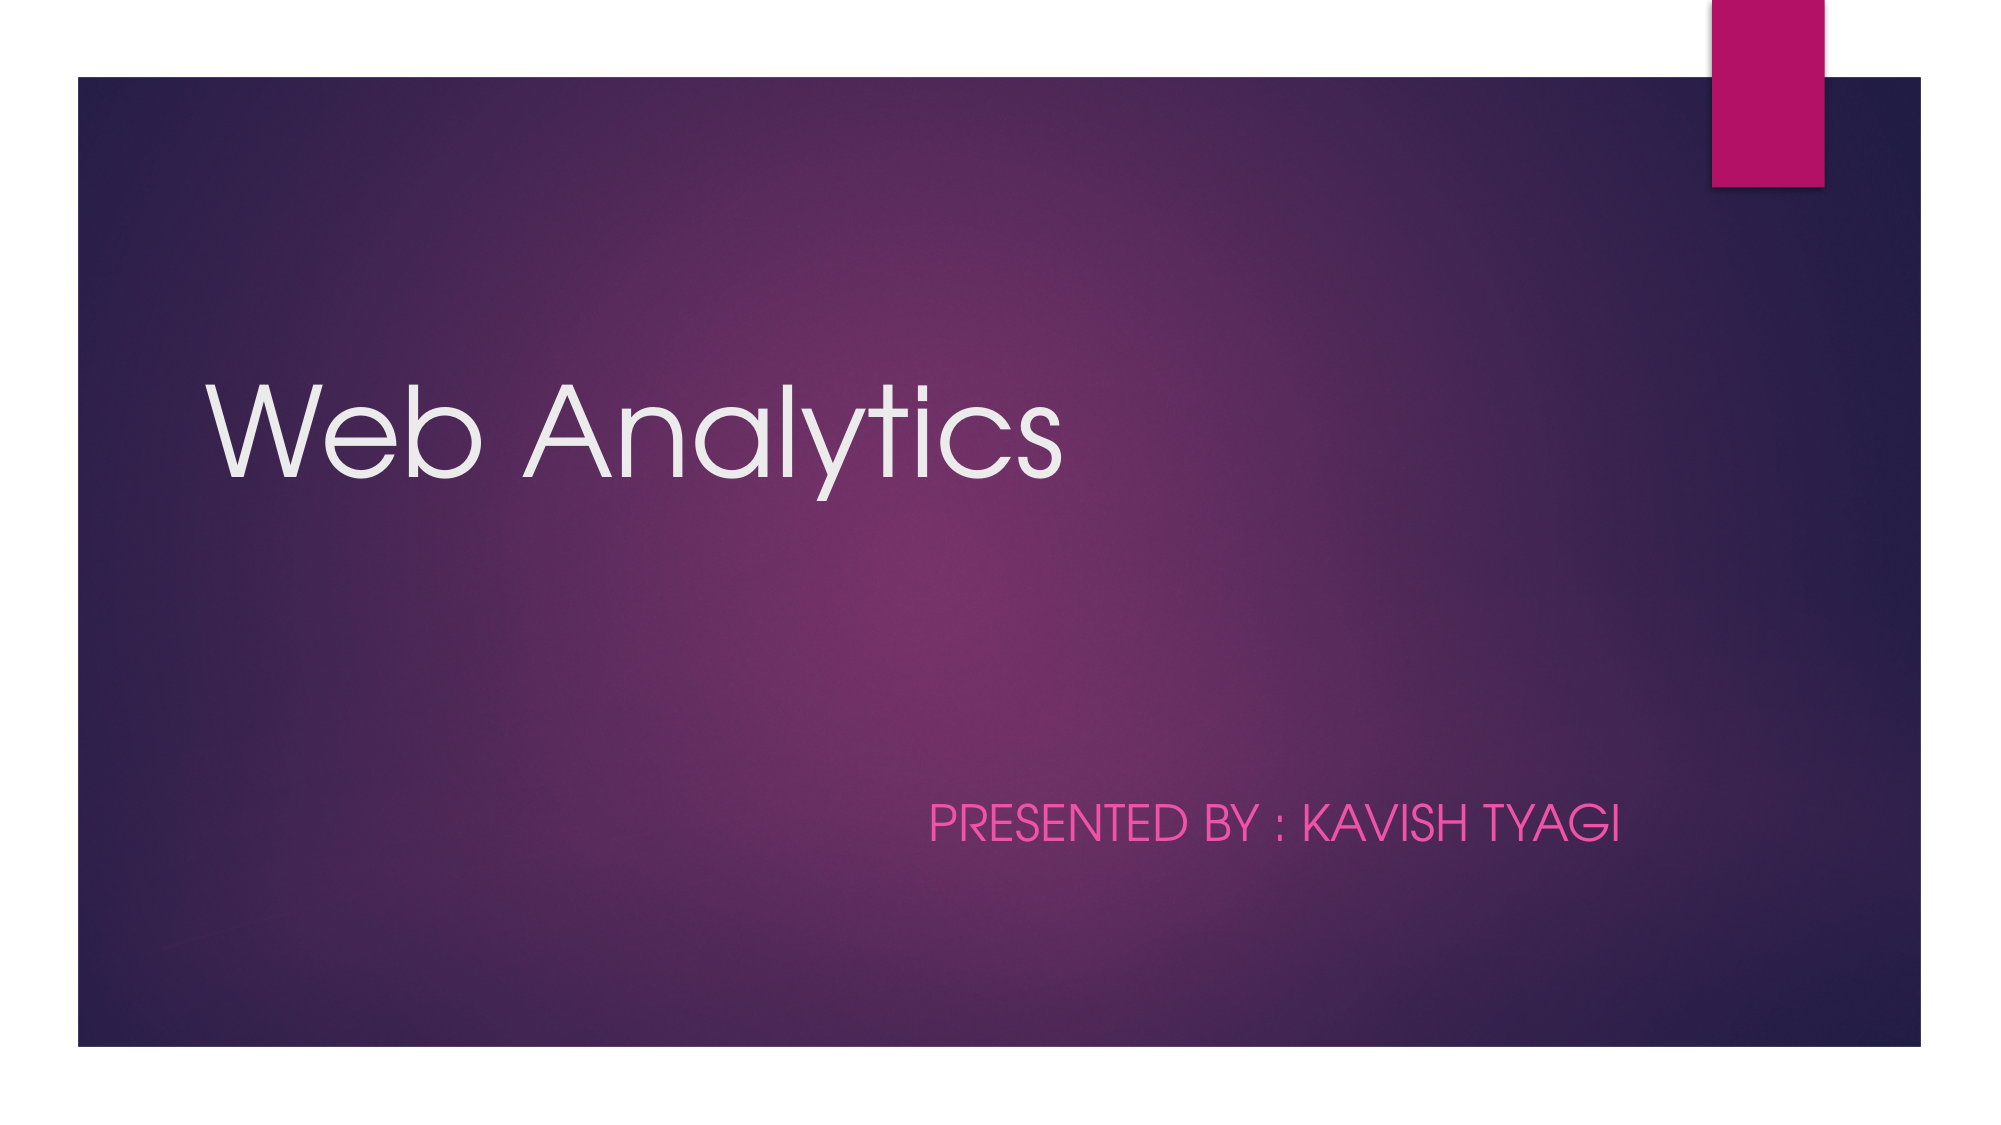

# Web Analytics
Presented By : Kavish Tyagi